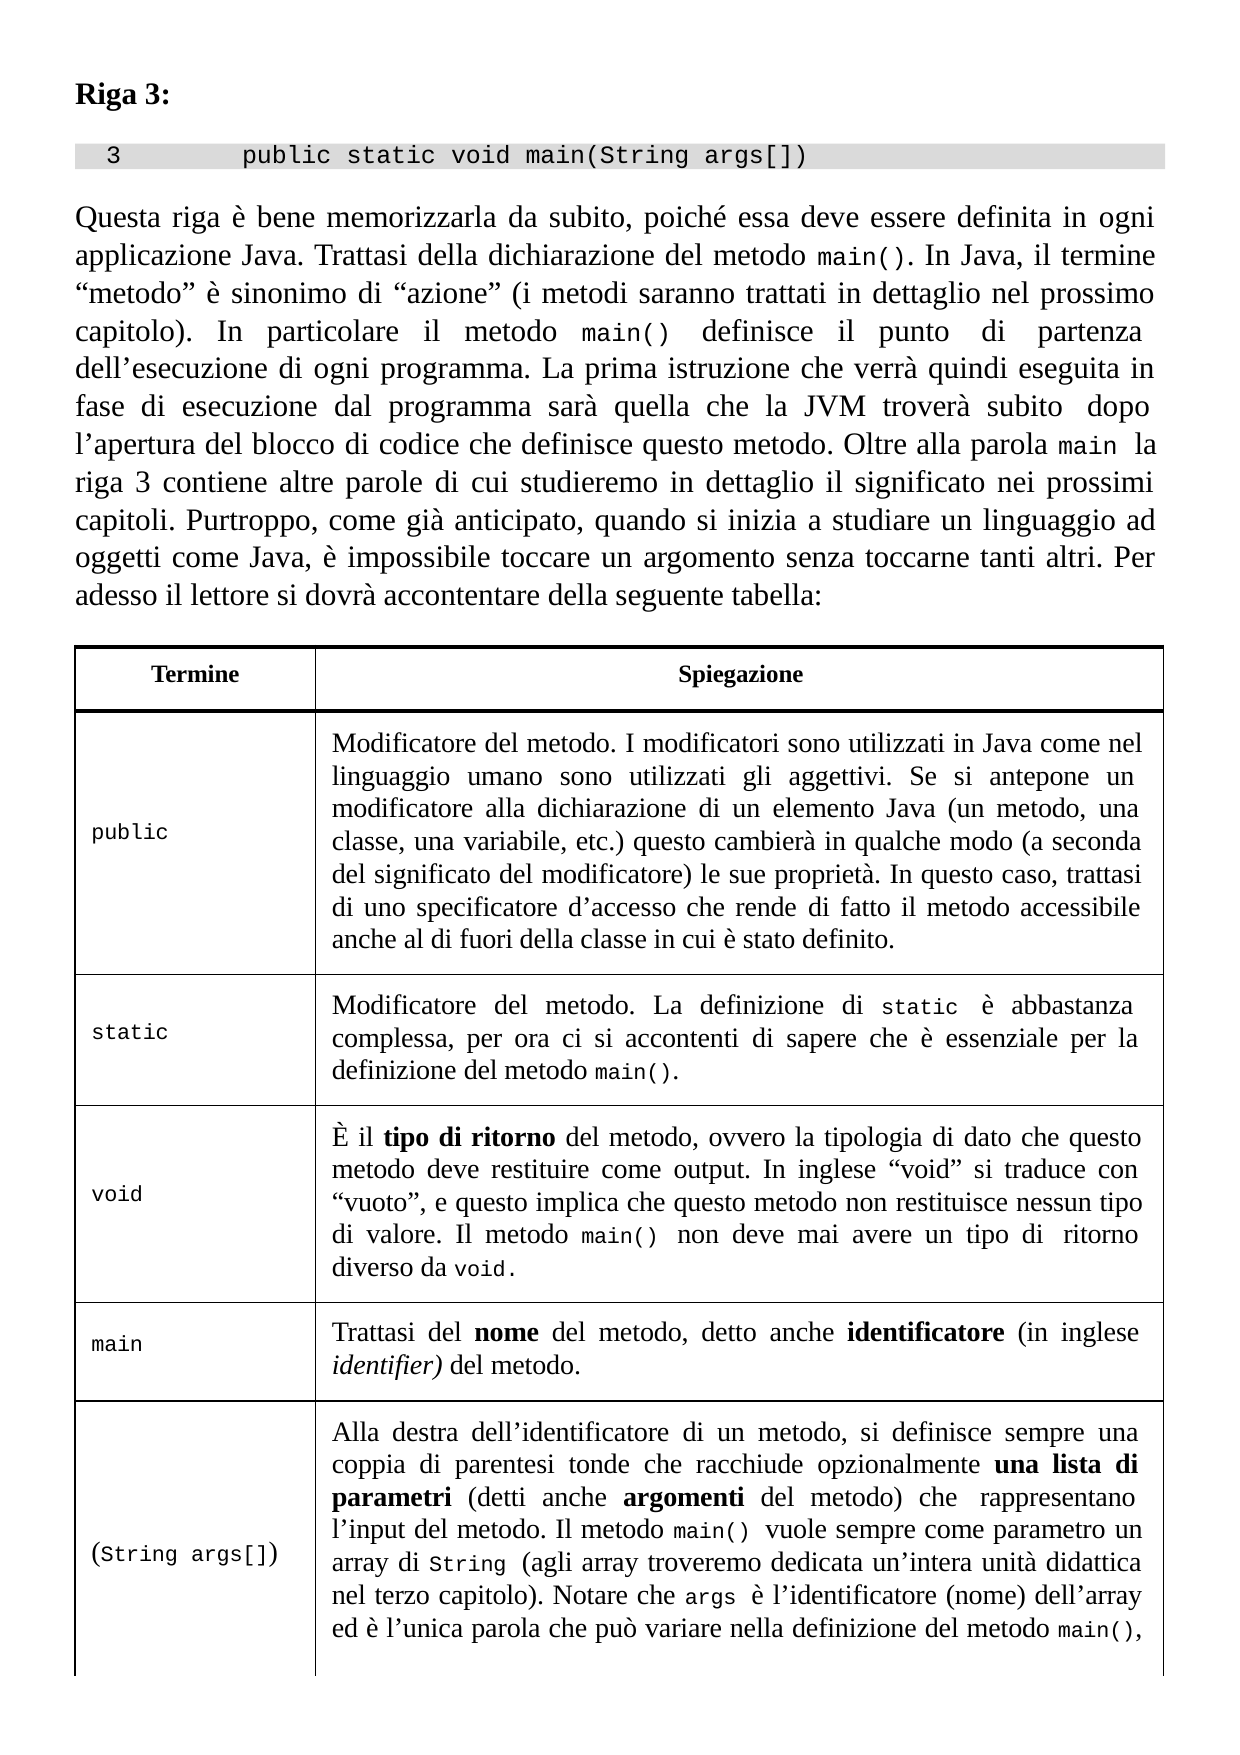

Riga 3:
3	public static void main(String args[])
Questa riga è bene memorizzarla da subito, poiché essa deve essere definita in ogni  applicazione Java. Trattasi della dichiarazione del metodo main(). In Java, il termine  “metodo” è sinonimo di “azione” (i metodi saranno trattati in dettaglio nel prossimo  capitolo). In particolare il metodo main() definisce il punto di partenza  dell’esecuzione di ogni programma. La prima istruzione che verrà quindi eseguita in  fase di esecuzione dal programma sarà quella che la JVM troverà subito dopo  l’apertura del blocco di codice che definisce questo metodo. Oltre alla parola main la  riga 3 contiene altre parole di cui studieremo in dettaglio il significato nei prossimi  capitoli. Purtroppo, come già anticipato, quando si inizia a studiare un linguaggio ad  oggetti come Java, è impossibile toccare un argomento senza toccarne tanti altri. Per  adesso il lettore si dovrà accontentare della seguente tabella:
| Termine | Spiegazione |
| --- | --- |
| public | Modificatore del metodo. I modificatori sono utilizzati in Java come nel linguaggio umano sono utilizzati gli aggettivi. Se si antepone un modificatore alla dichiarazione di un elemento Java (un metodo, una classe, una variabile, etc.) questo cambierà in qualche modo (a seconda del significato del modificatore) le sue proprietà. In questo caso, trattasi di uno specificatore d’accesso che rende di fatto il metodo accessibile anche al di fuori della classe in cui è stato definito. |
| static | Modificatore del metodo. La definizione di static è abbastanza complessa, per ora ci si accontenti di sapere che è essenziale per la definizione del metodo main(). |
| void | È il tipo di ritorno del metodo, ovvero la tipologia di dato che questo metodo deve restituire come output. In inglese “void” si traduce con “vuoto”, e questo implica che questo metodo non restituisce nessun tipo di valore. Il metodo main() non deve mai avere un tipo di ritorno diverso da void. |
| main | Trattasi del nome del metodo, detto anche identificatore (in inglese identifier) del metodo. |
| (String args[]) | Alla destra dell’identificatore di un metodo, si definisce sempre una coppia di parentesi tonde che racchiude opzionalmente una lista di parametri (detti anche argomenti del metodo) che rappresentano l’input del metodo. Il metodo main() vuole sempre come parametro un array di String (agli array troveremo dedicata un’intera unità didattica nel terzo capitolo). Notare che args è l’identificatore (nome) dell’array ed è l’unica parola che può variare nella definizione del metodo main(), |